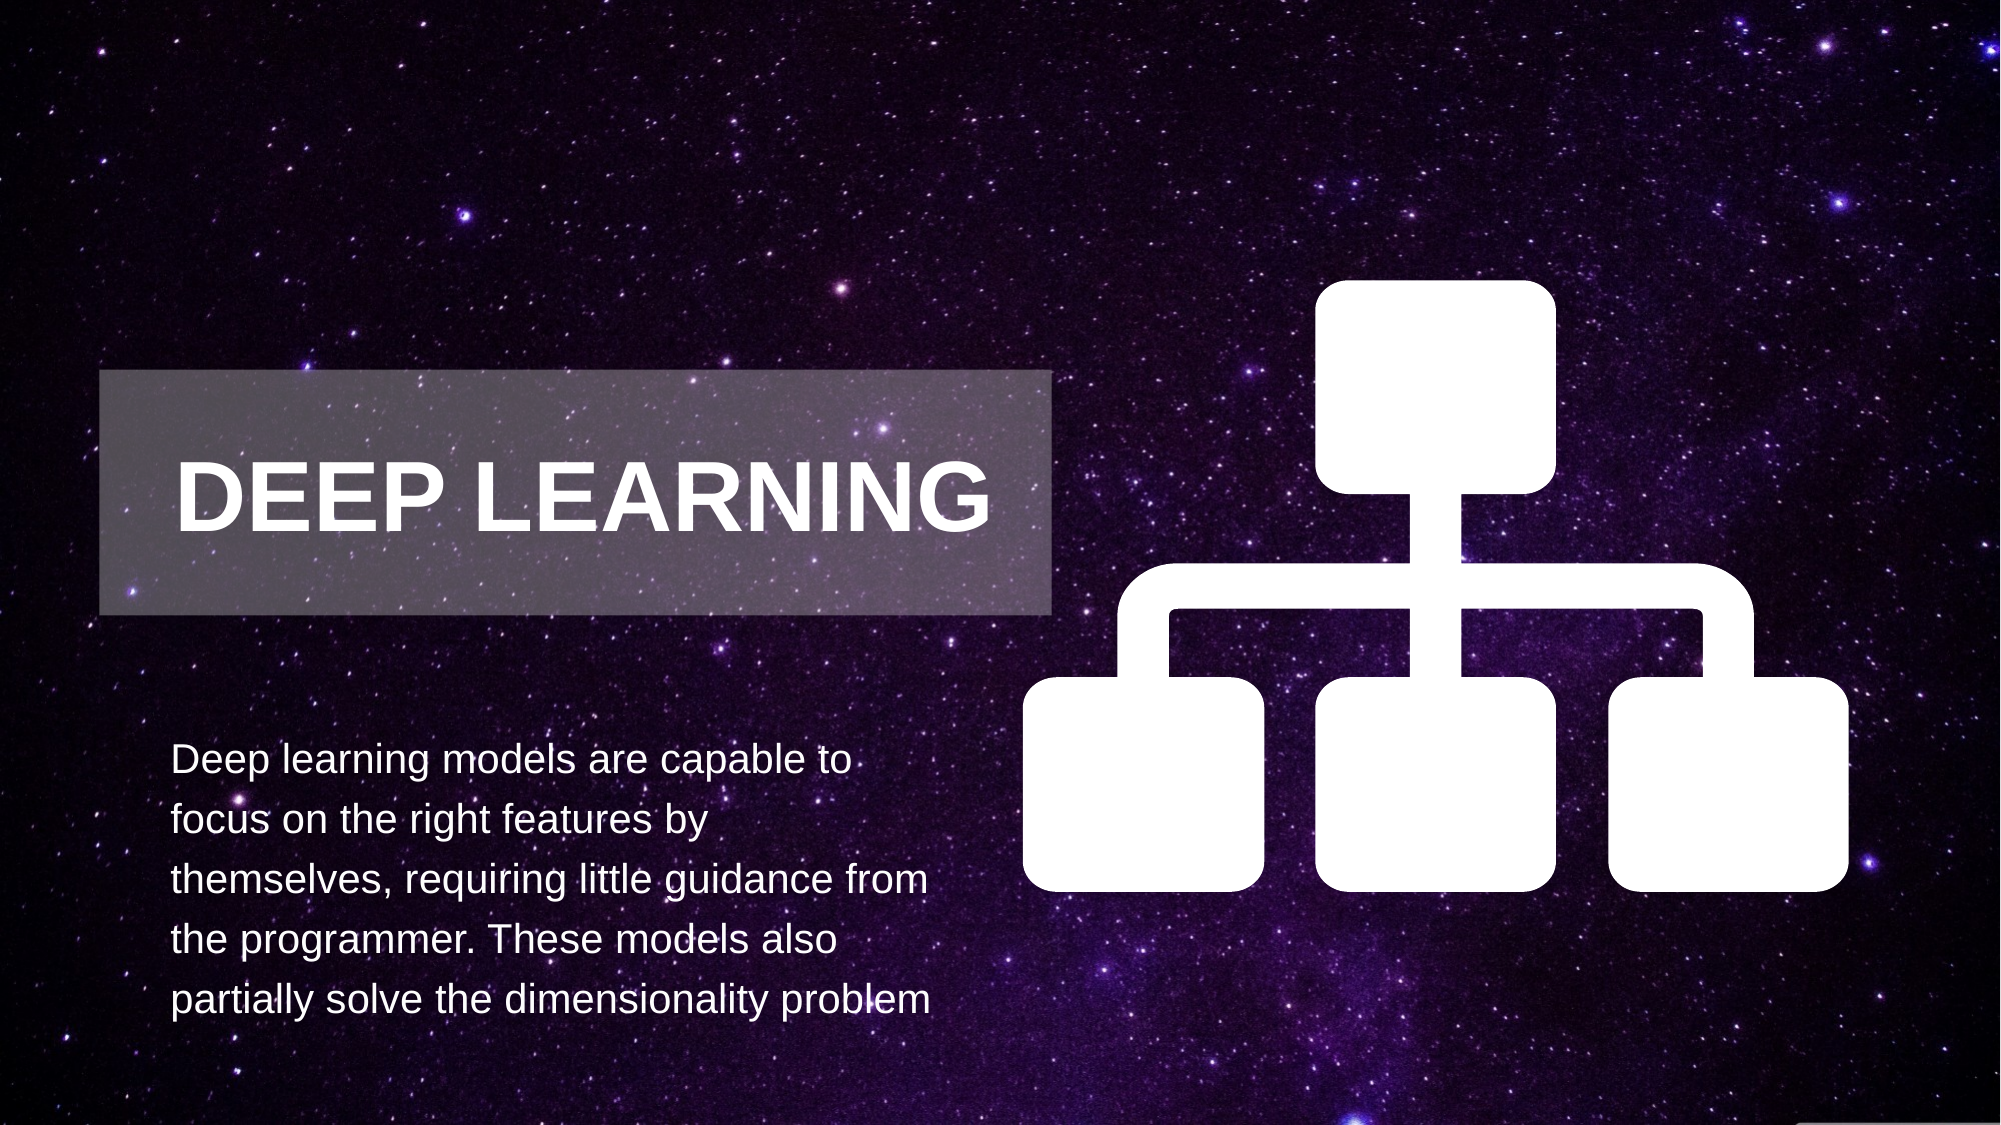

DEEP LEARNING
Deep learning models are capable to focus on the right features by themselves, requiring little guidance from the programmer. These models also partially solve the dimensionality problem